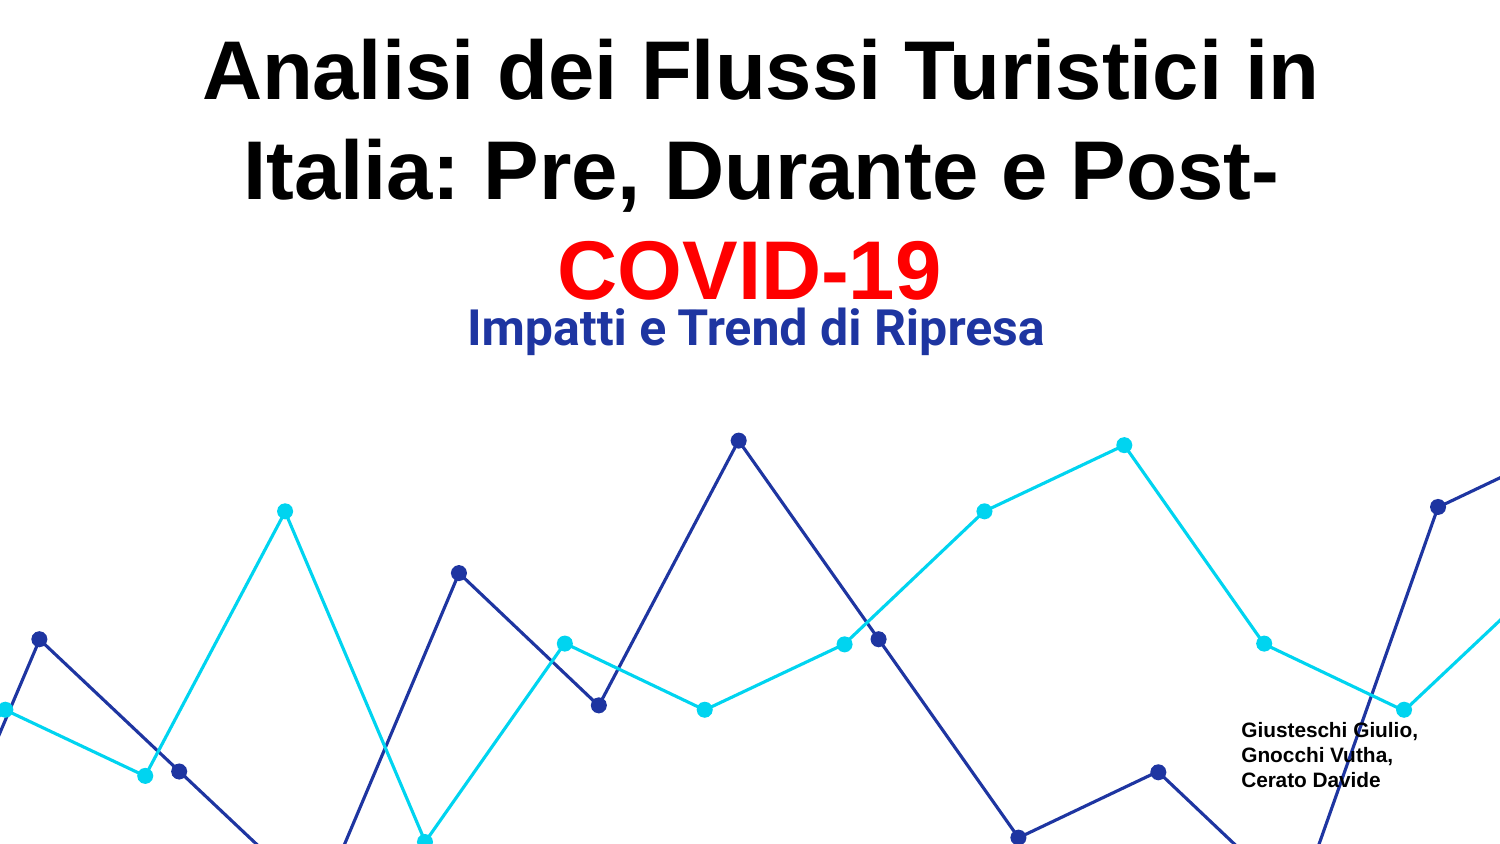

# Analisi dei Flussi Turistici in Italia: Pre, Durante e Post-COVID-19
Impatti e Trend di Ripresa

Giusteschi Giulio, Gnocchi Vutha, Cerato Davide